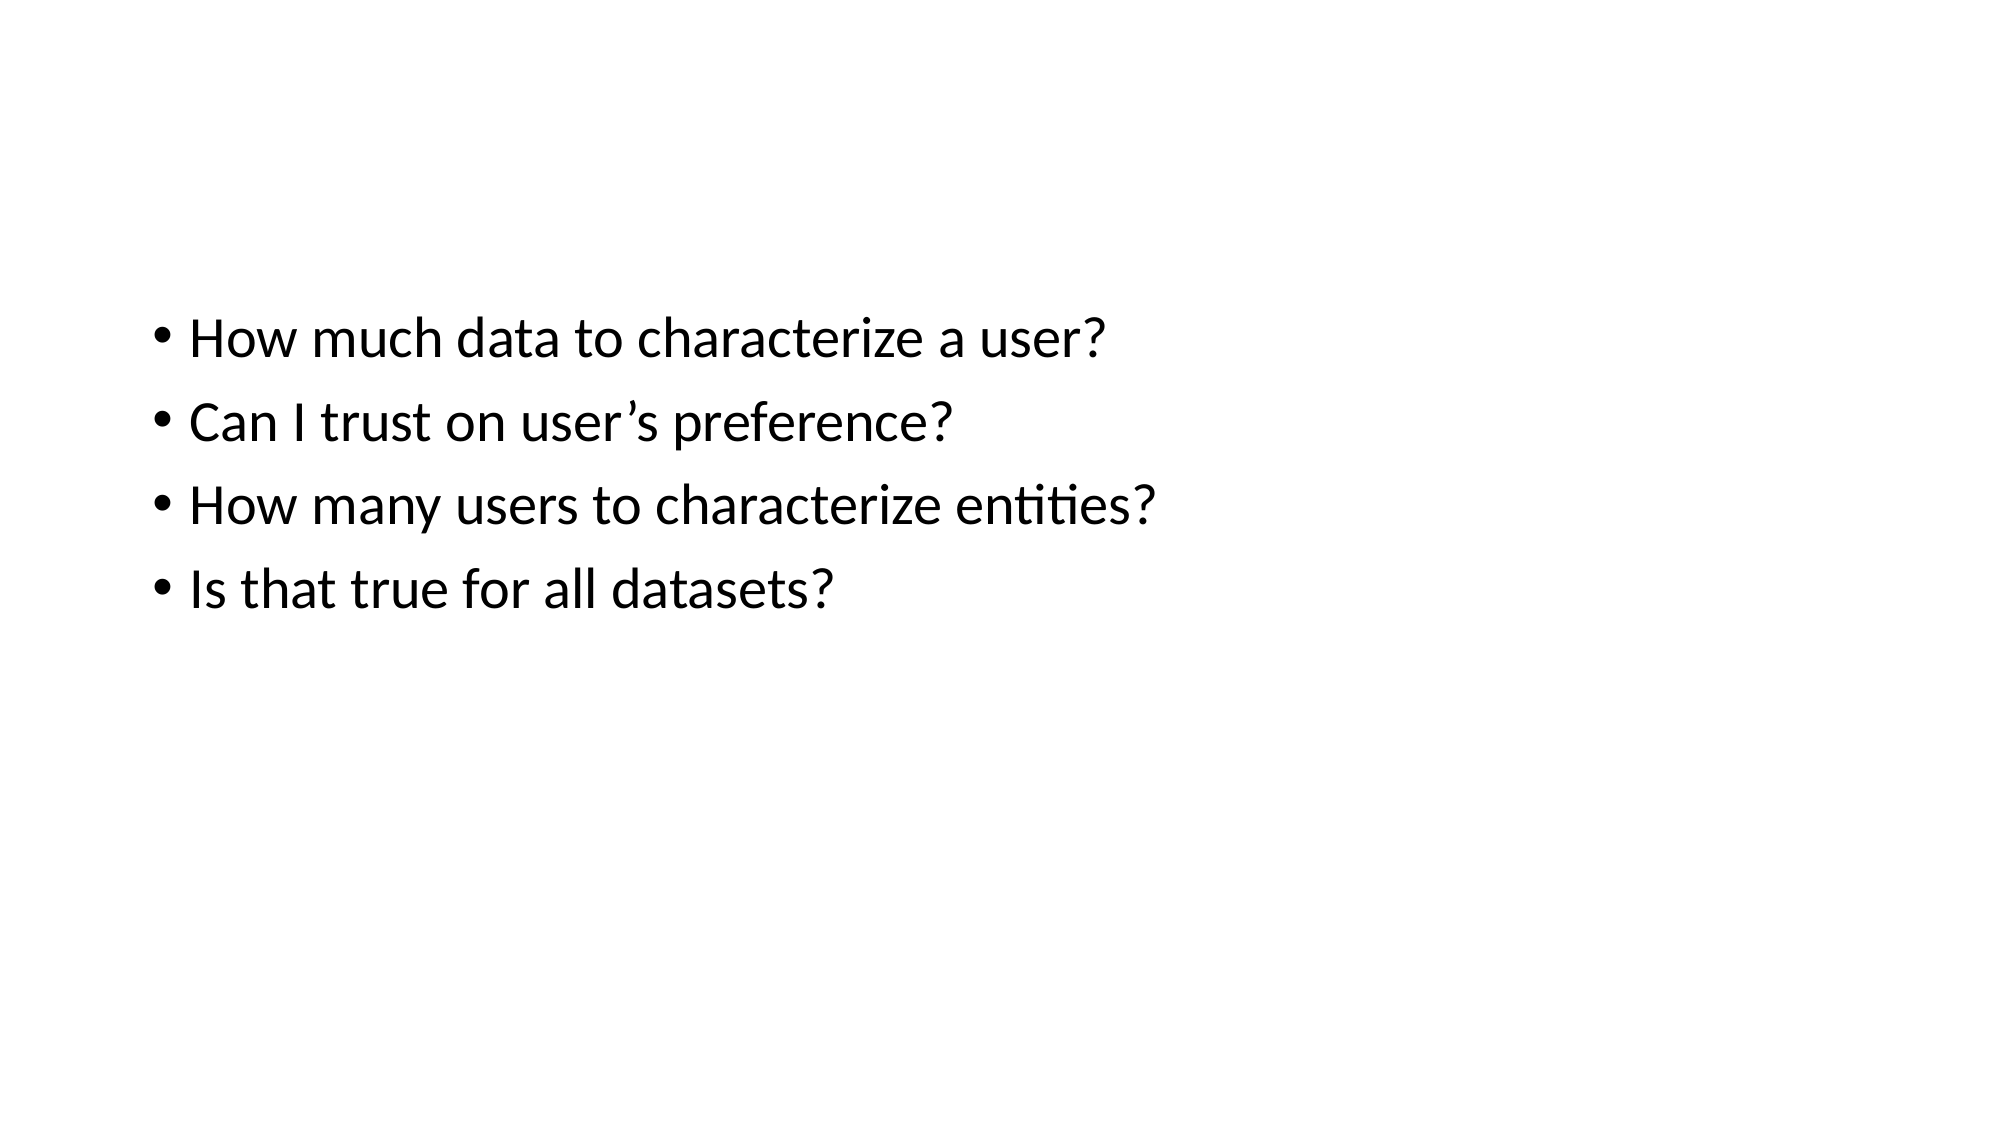

#
How much data to characterize a user?
Can I trust on user’s preference?
How many users to characterize entities?
Is that true for all datasets?